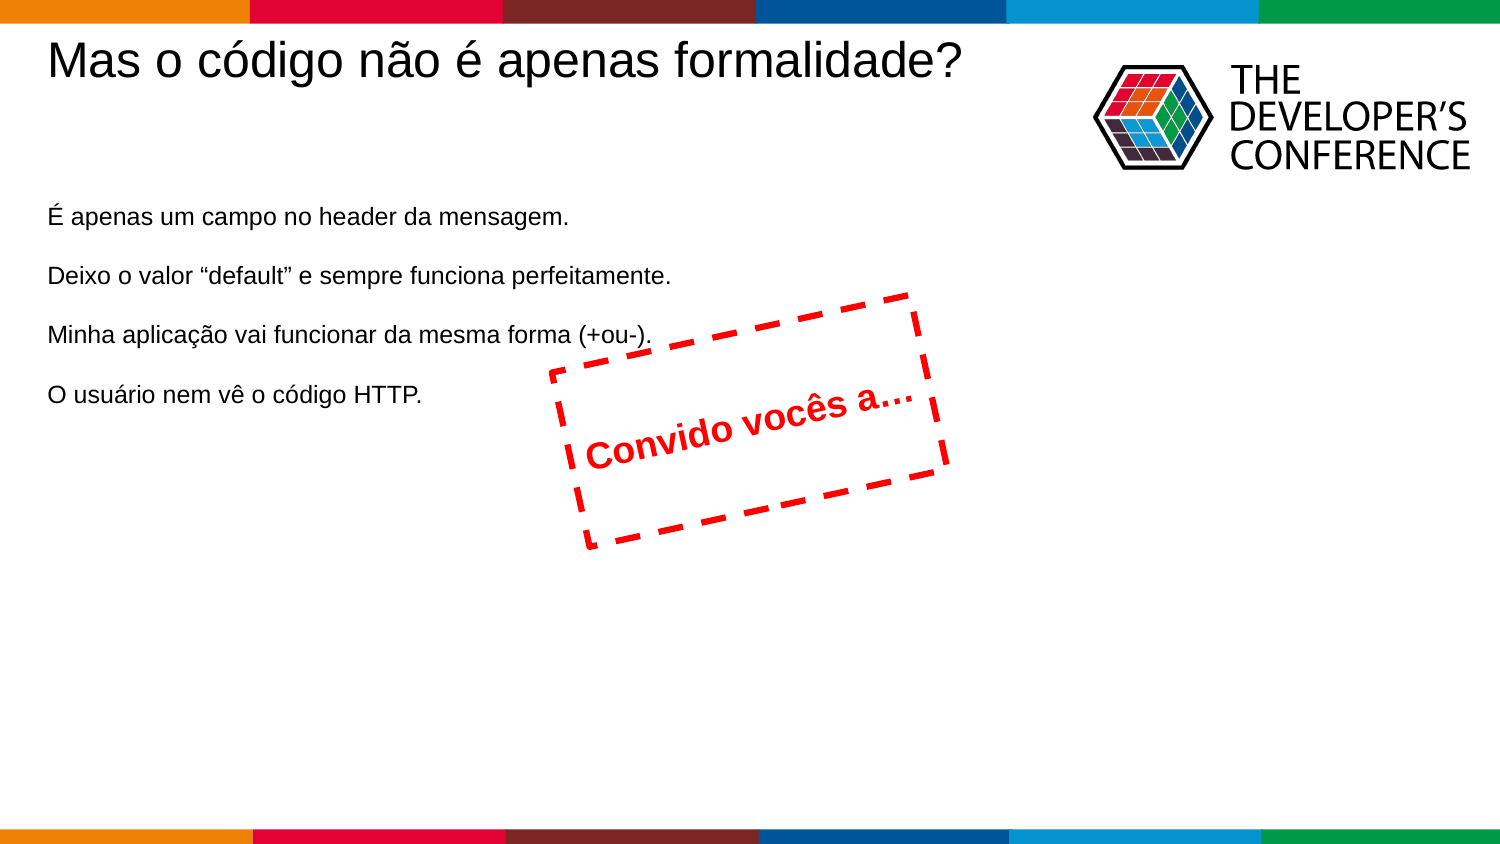

Mas o código não é apenas formalidade?​
É apenas um campo no header da mensagem.​
Deixo o valor “default” e sempre funciona perfeitamente.​
Minha aplicação vai funcionar da mesma forma (+ou-).​
O usuário nem vê o código HTTP.​

Convido vocês a…